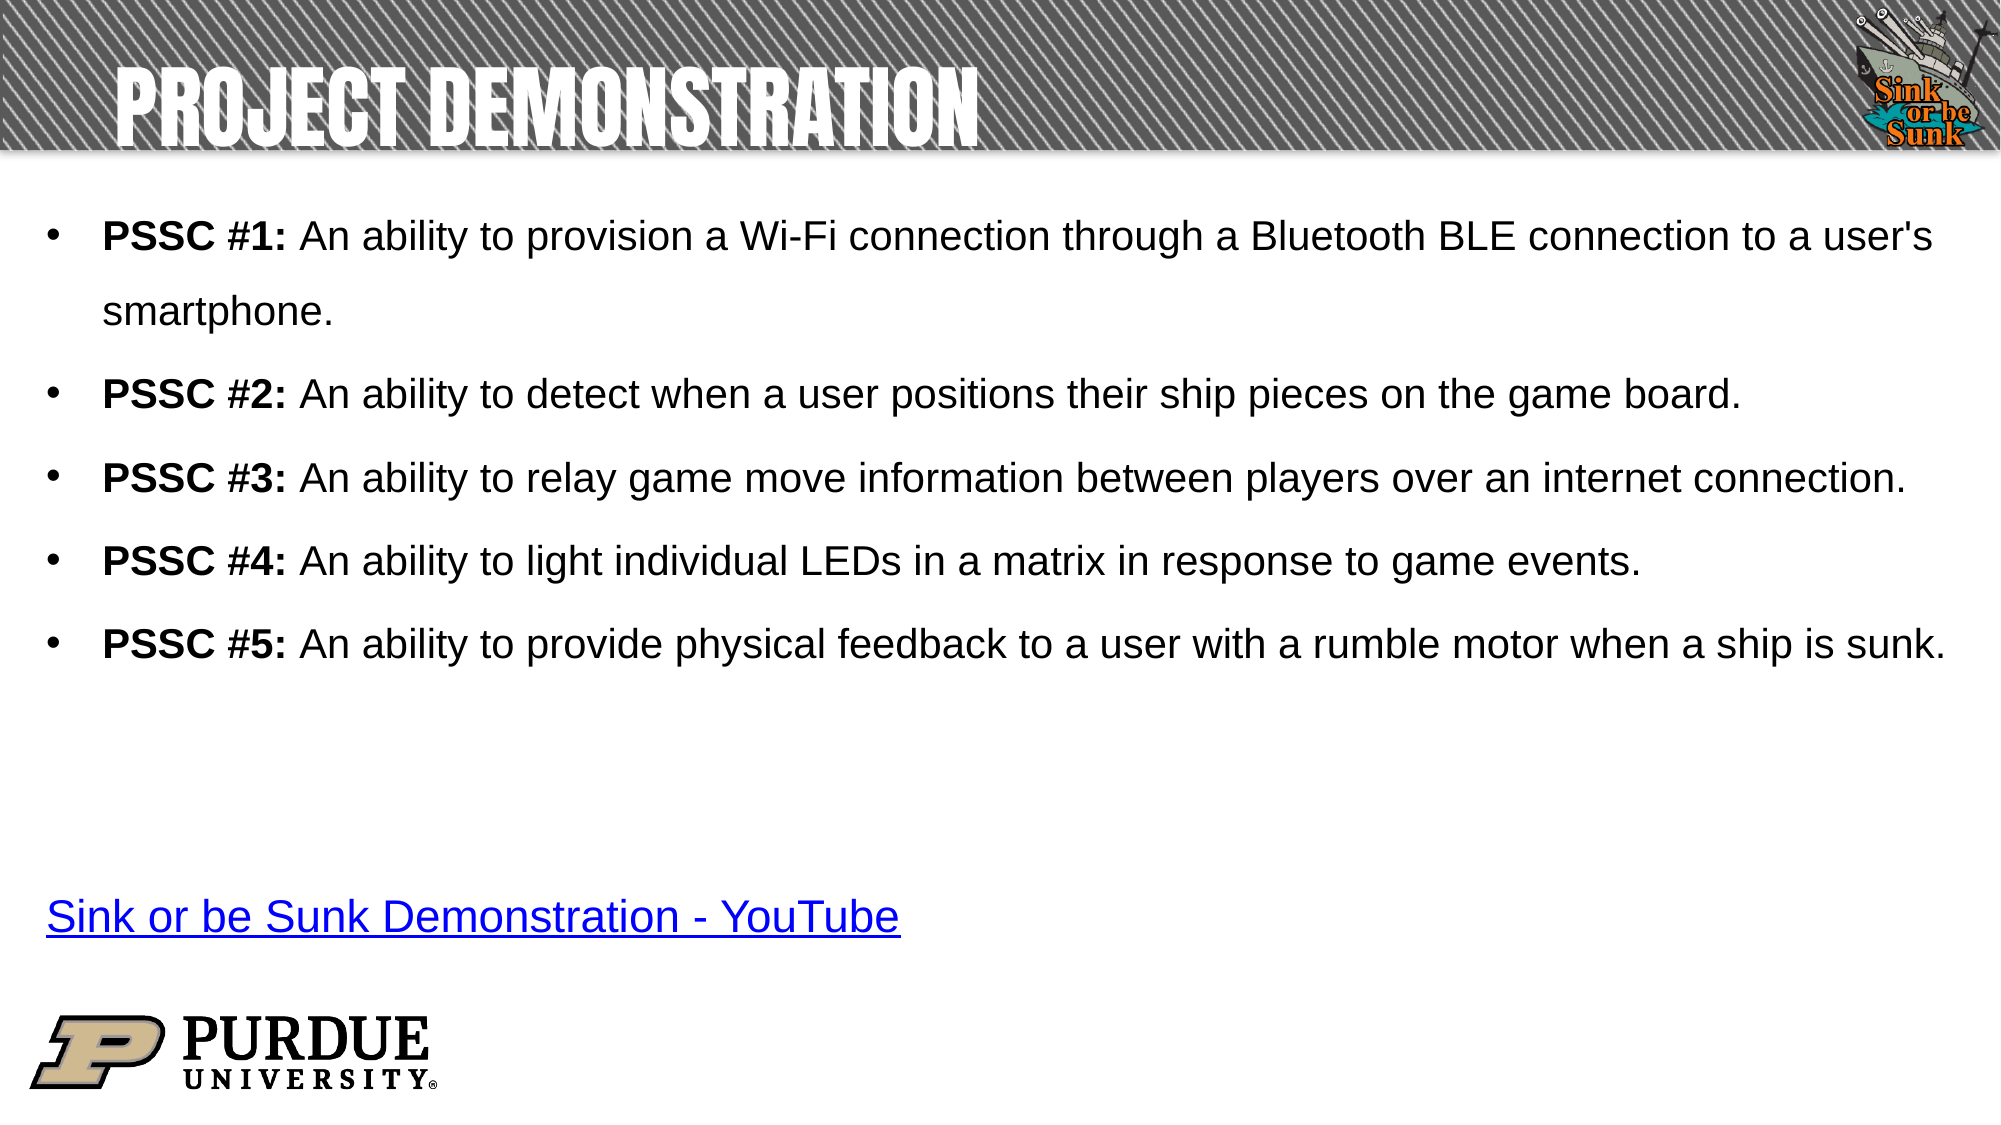

# Project Demonstration
PSSC #1: An ability to provision a Wi-Fi connection through a Bluetooth BLE connection to a user's smartphone.
PSSC #2: An ability to detect when a user positions their ship pieces on the game board.
PSSC #3: An ability to relay game move information between players over an internet connection.
PSSC #4: An ability to light individual LEDs in a matrix in response to game events.
PSSC #5: An ability to provide physical feedback to a user with a rumble motor when a ship is sunk.

Sink or be Sunk Demonstration - YouTube